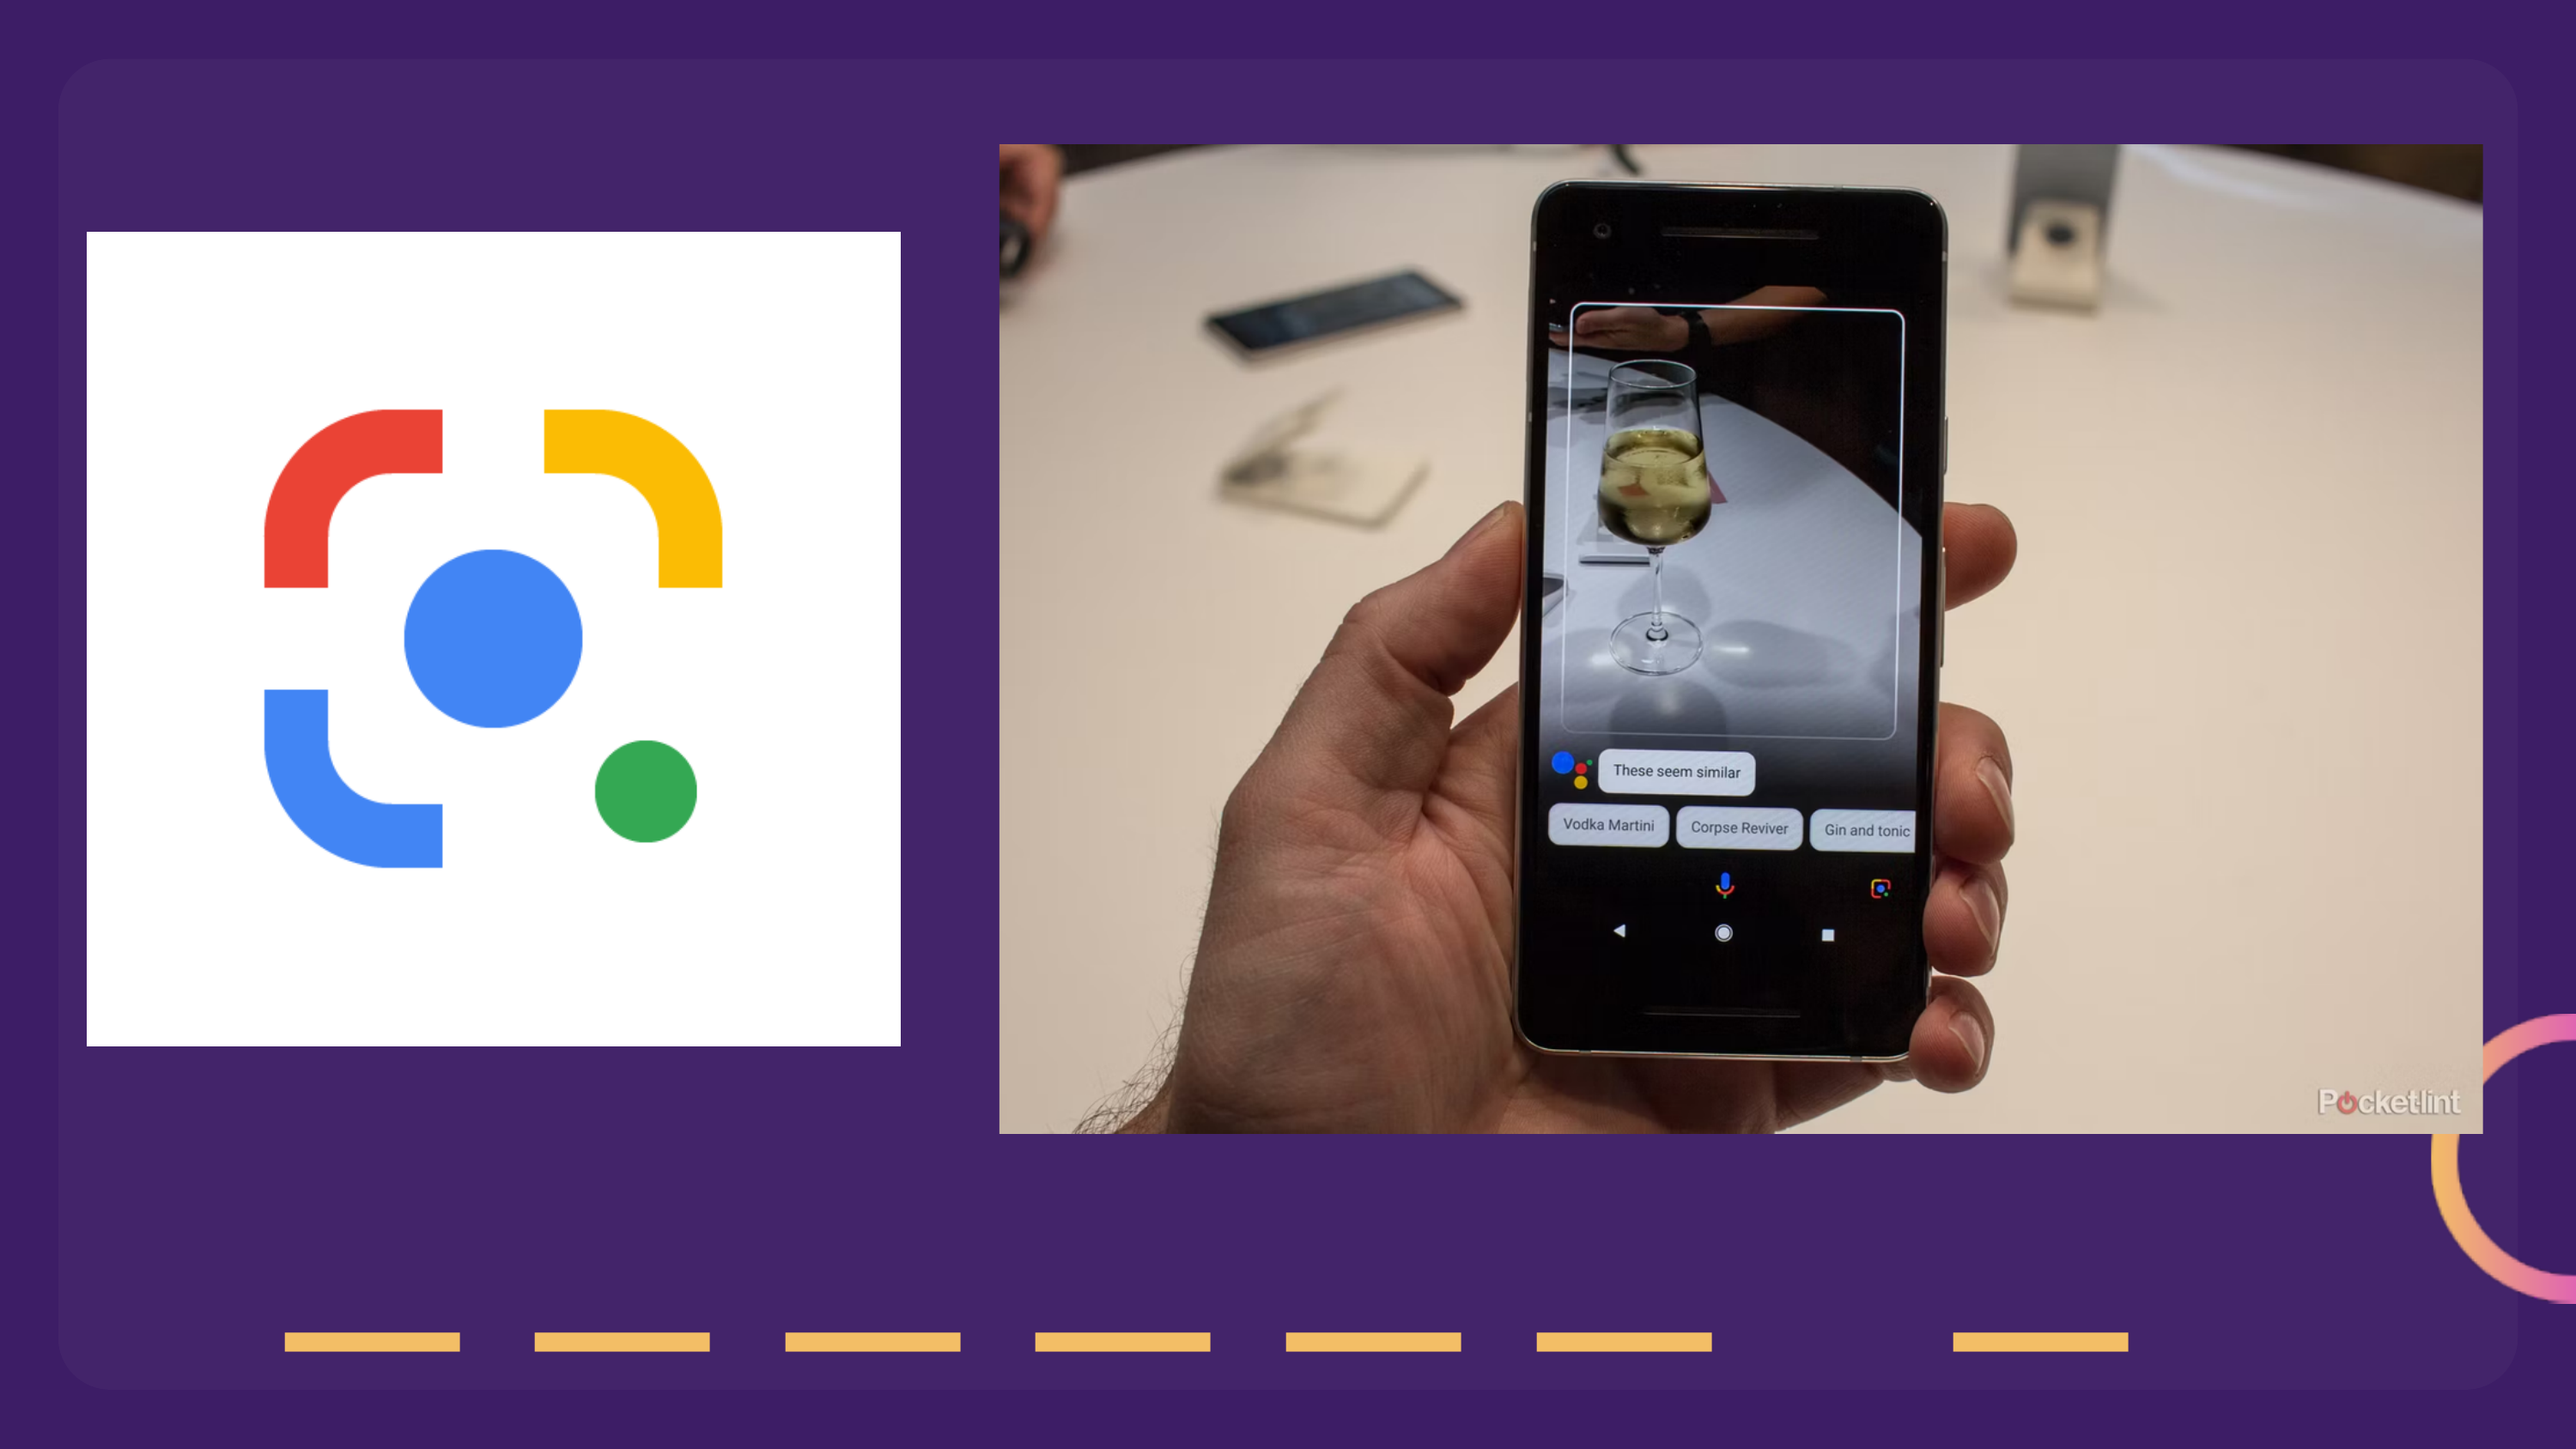

_ _ _ _ _ _   _ _ _